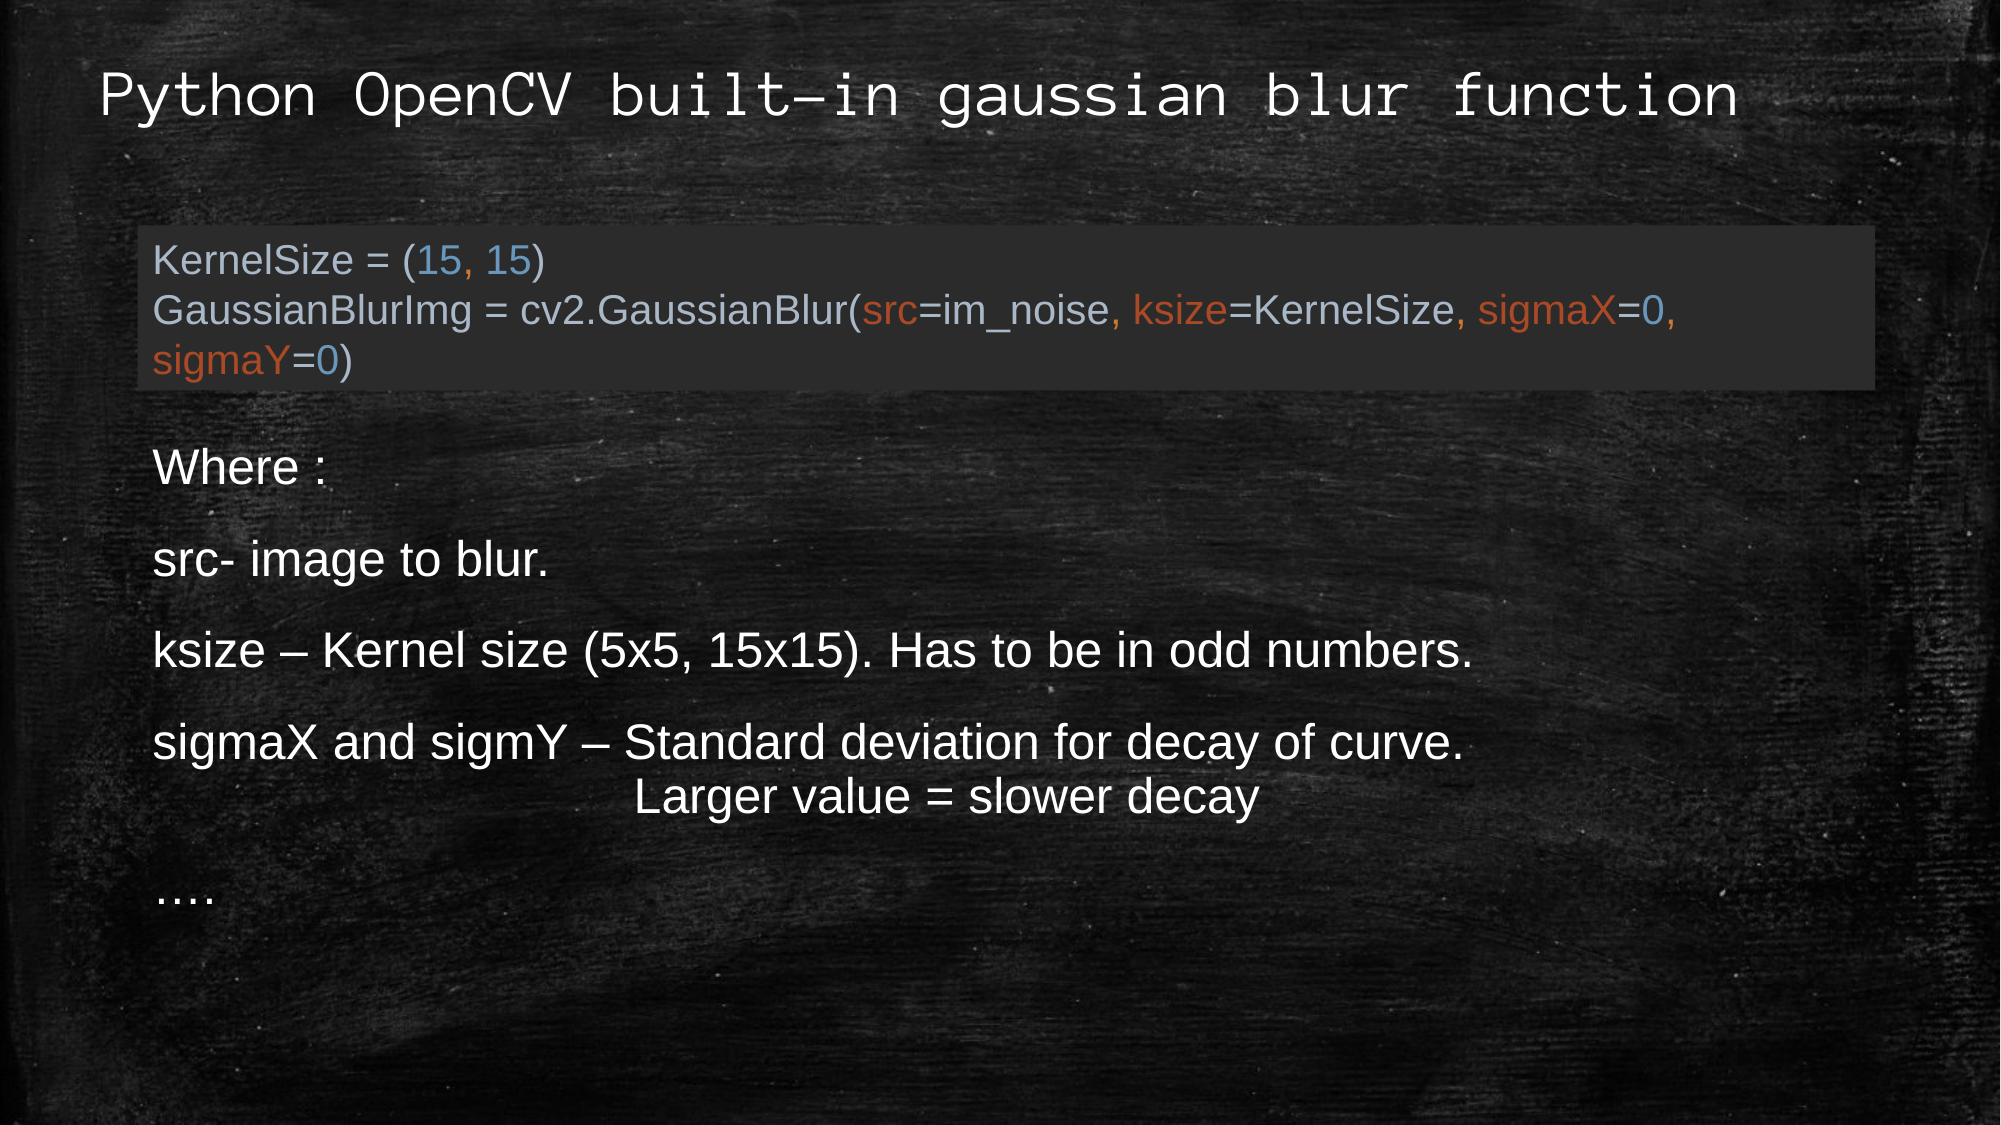

# Python OpenCV built-in gaussian blur function

Where :
src- image to blur.
ksize – Kernel size (5x5, 15x15). Has to be in odd numbers.
sigmaX and sigmY – Standard deviation for decay of curve.
	   	             Larger value = slower decay
….
KernelSize = (15, 15)
GaussianBlurImg = cv2.GaussianBlur(src=im_noise, ksize=KernelSize, sigmaX=0, sigmaY=0)